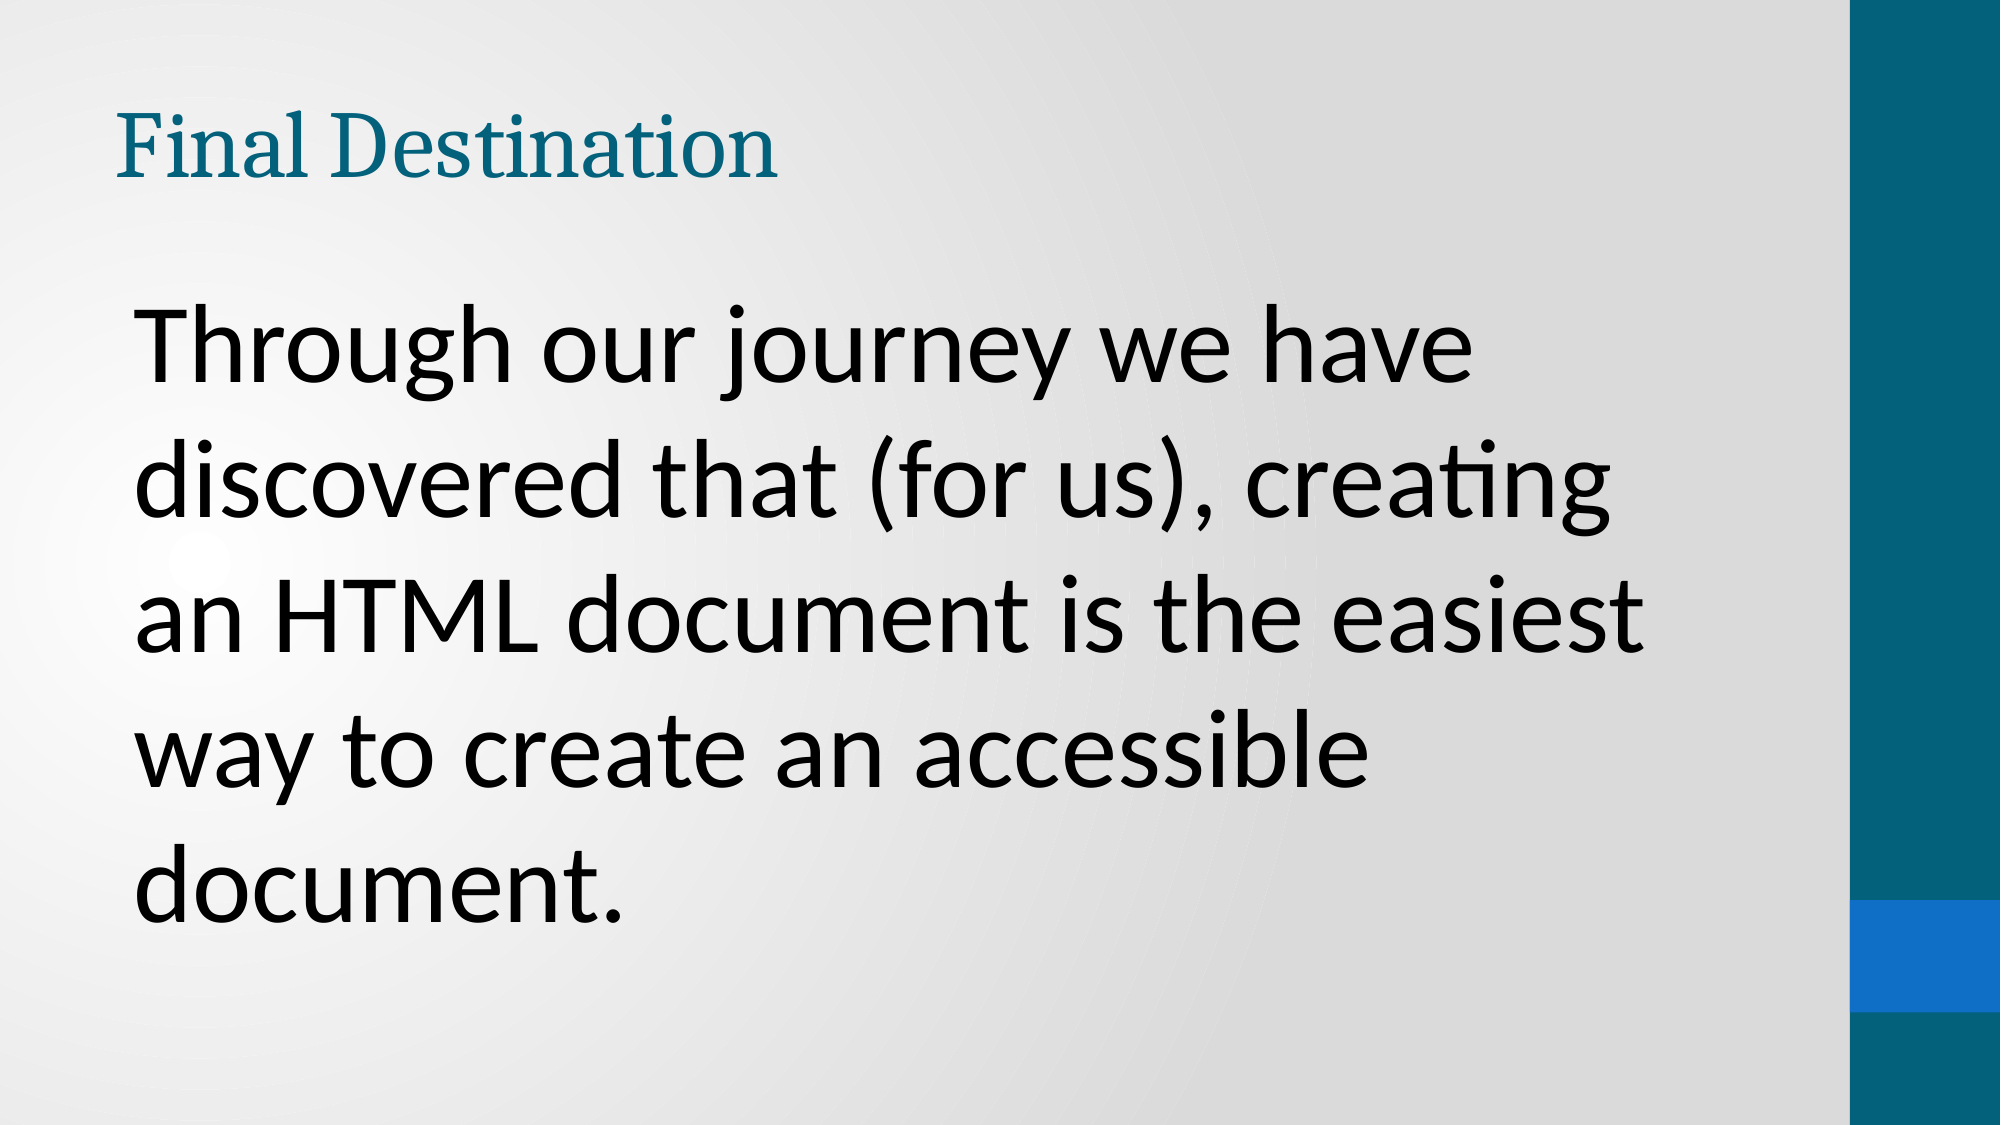

# Final Destination
Through our journey we have discovered that (for us), creating an HTML document is the easiest way to create an accessible document.